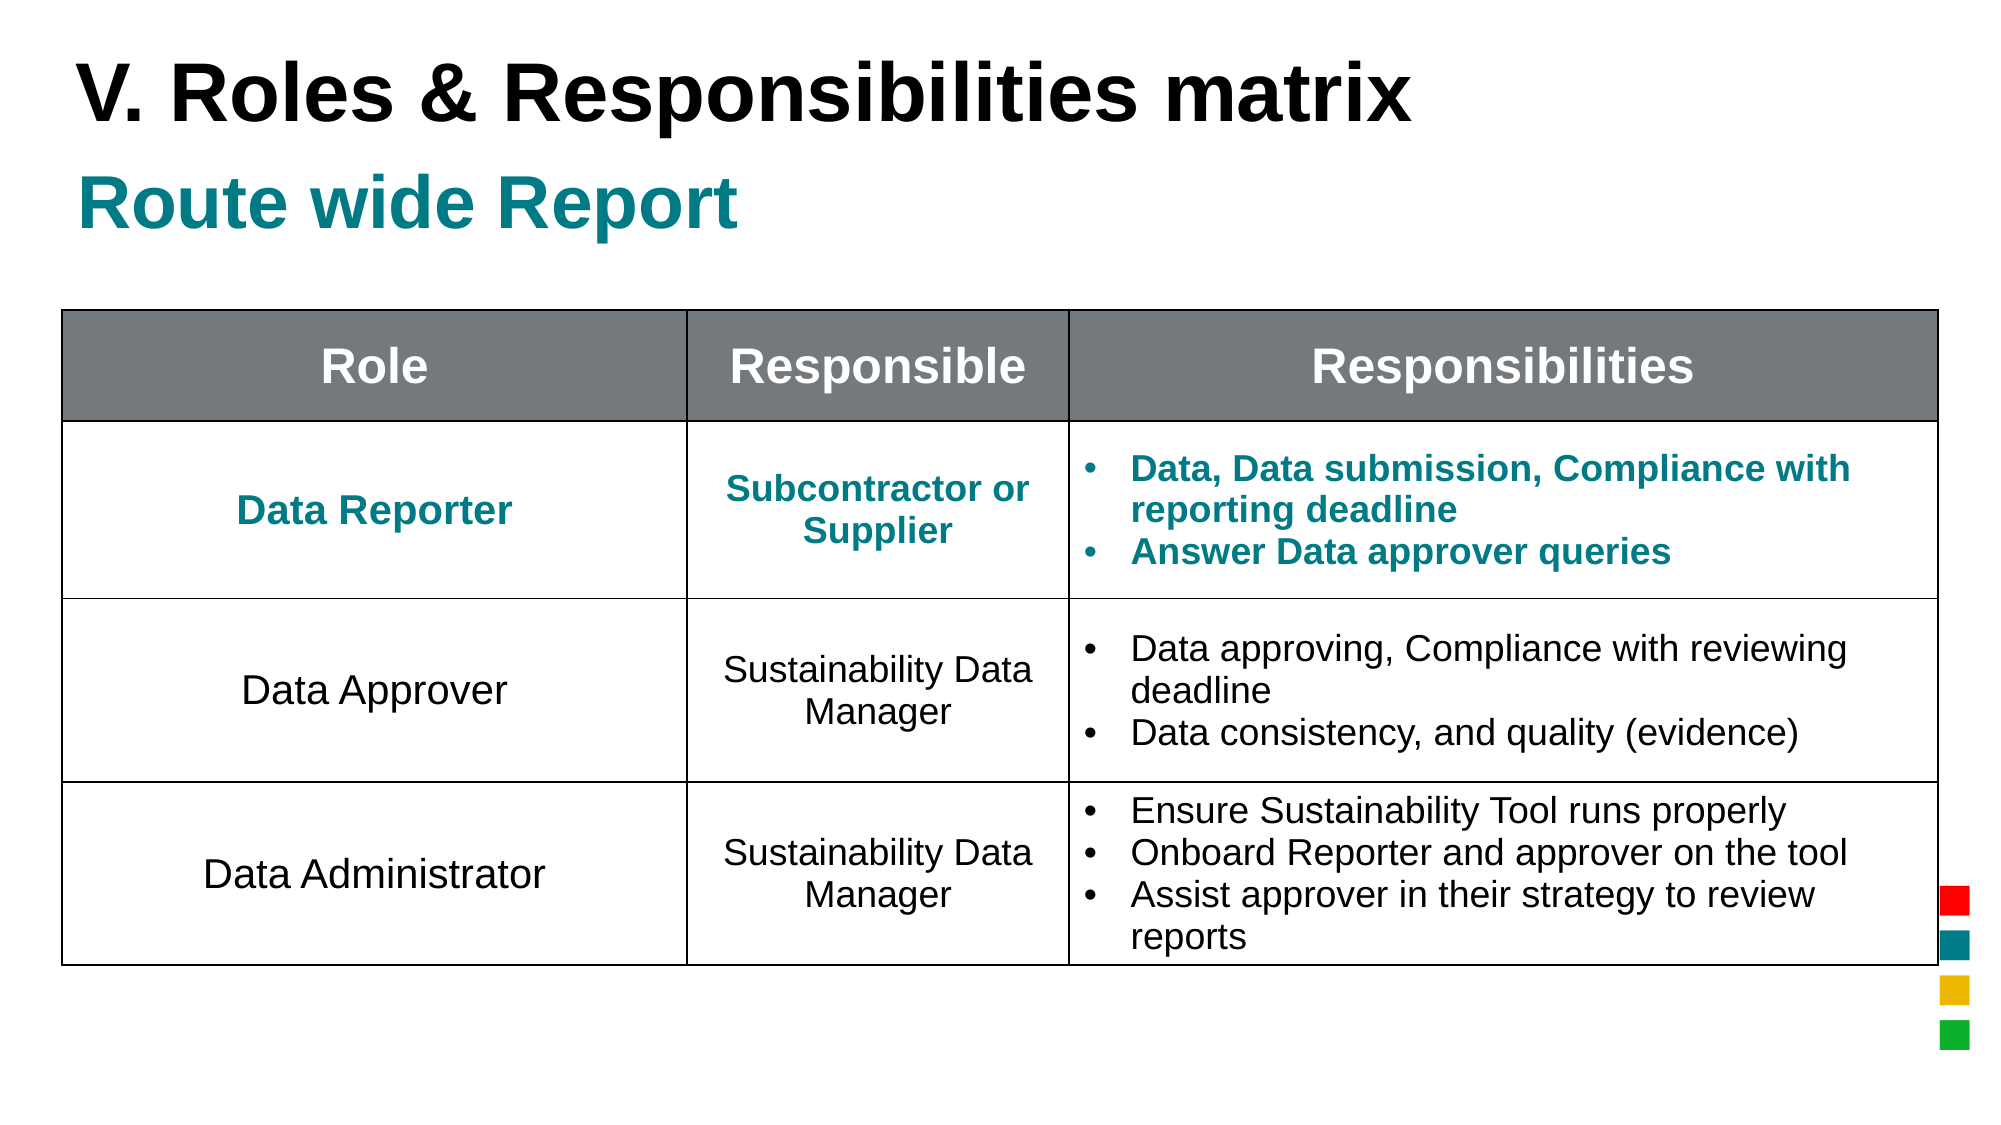

# V. Roles & Responsibilities matrix
Route wide Report
| Role | Responsible | Responsibilities |
| --- | --- | --- |
| Data Reporter | Subcontractor or Supplier | Data, Data submission, Compliance with reporting deadline Answer Data approver queries |
| Data Approver | Sustainability Data Manager | Data approving, Compliance with reviewing deadline Data consistency, and quality (evidence) |
| Data Administrator | Sustainability Data Manager | Ensure Sustainability Tool runs properly Onboard Reporter and approver on the tool Assist approver in their strategy to review reports |